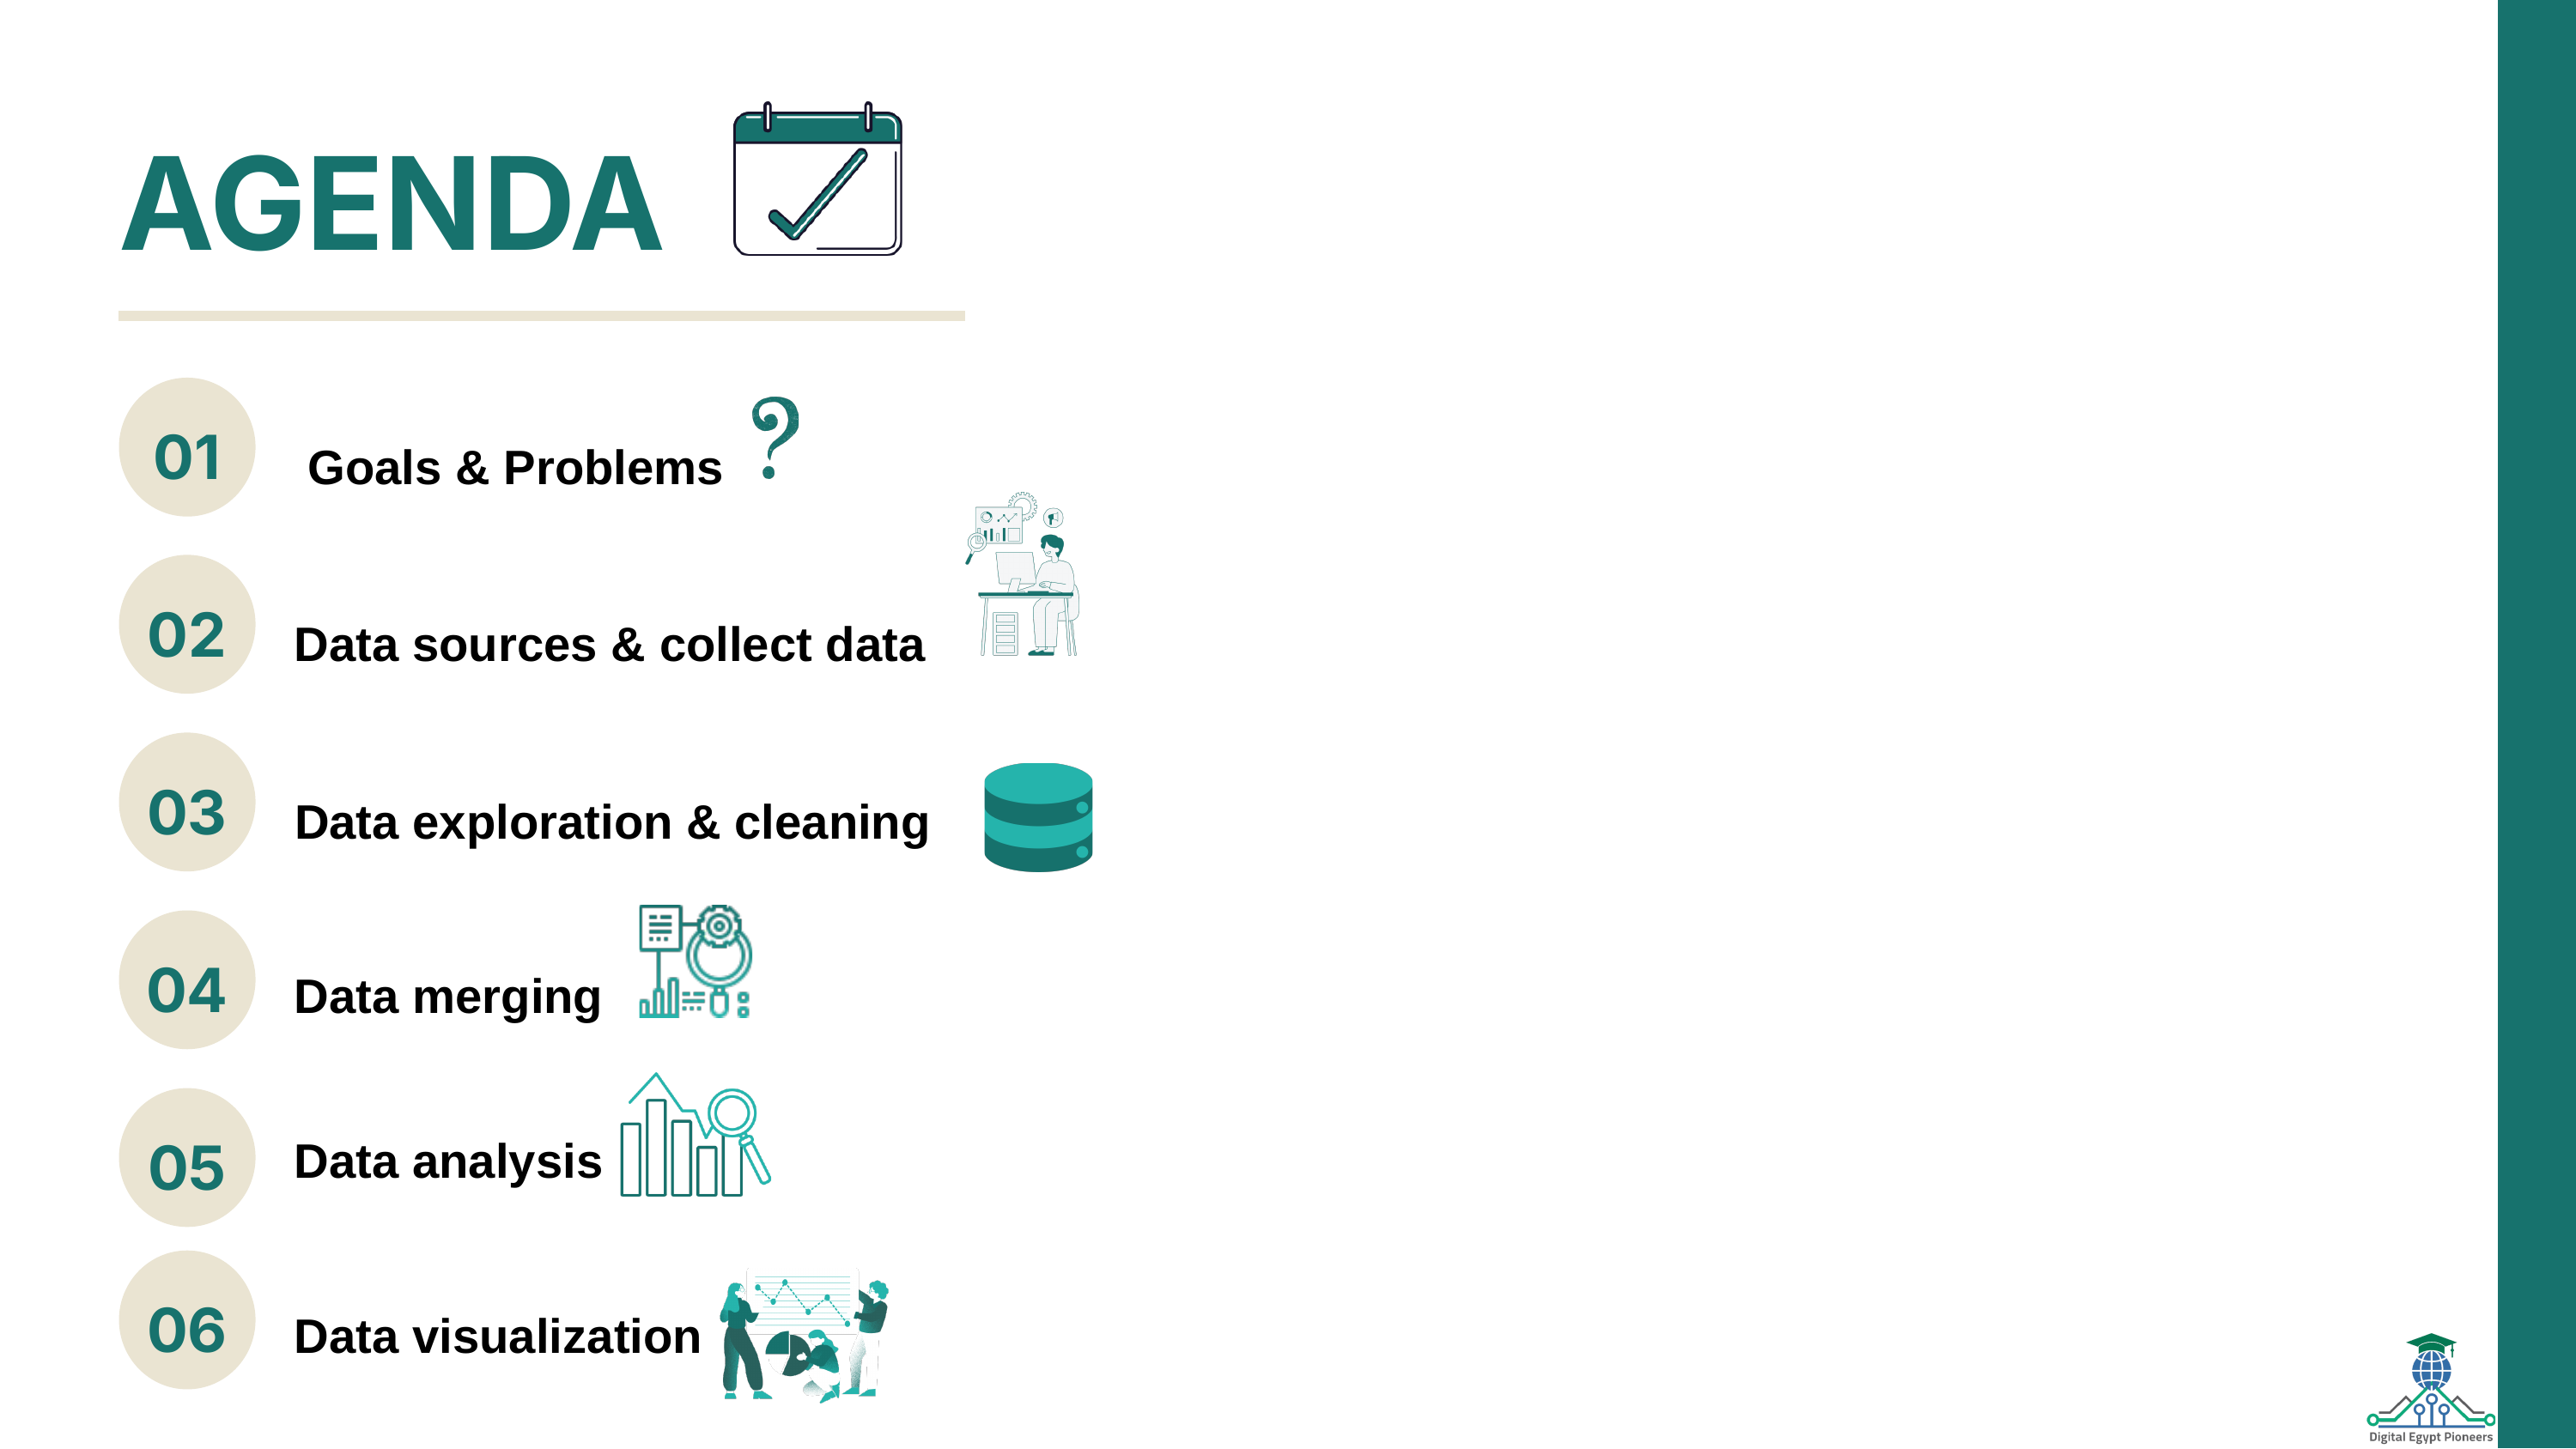

AGENDA

01

 Goals & Problems

02
Data sources & collect data

03

Data exploration & cleaning

04
Data merging

05
Data analysis

06

Thynk Unlimited
Data visualization